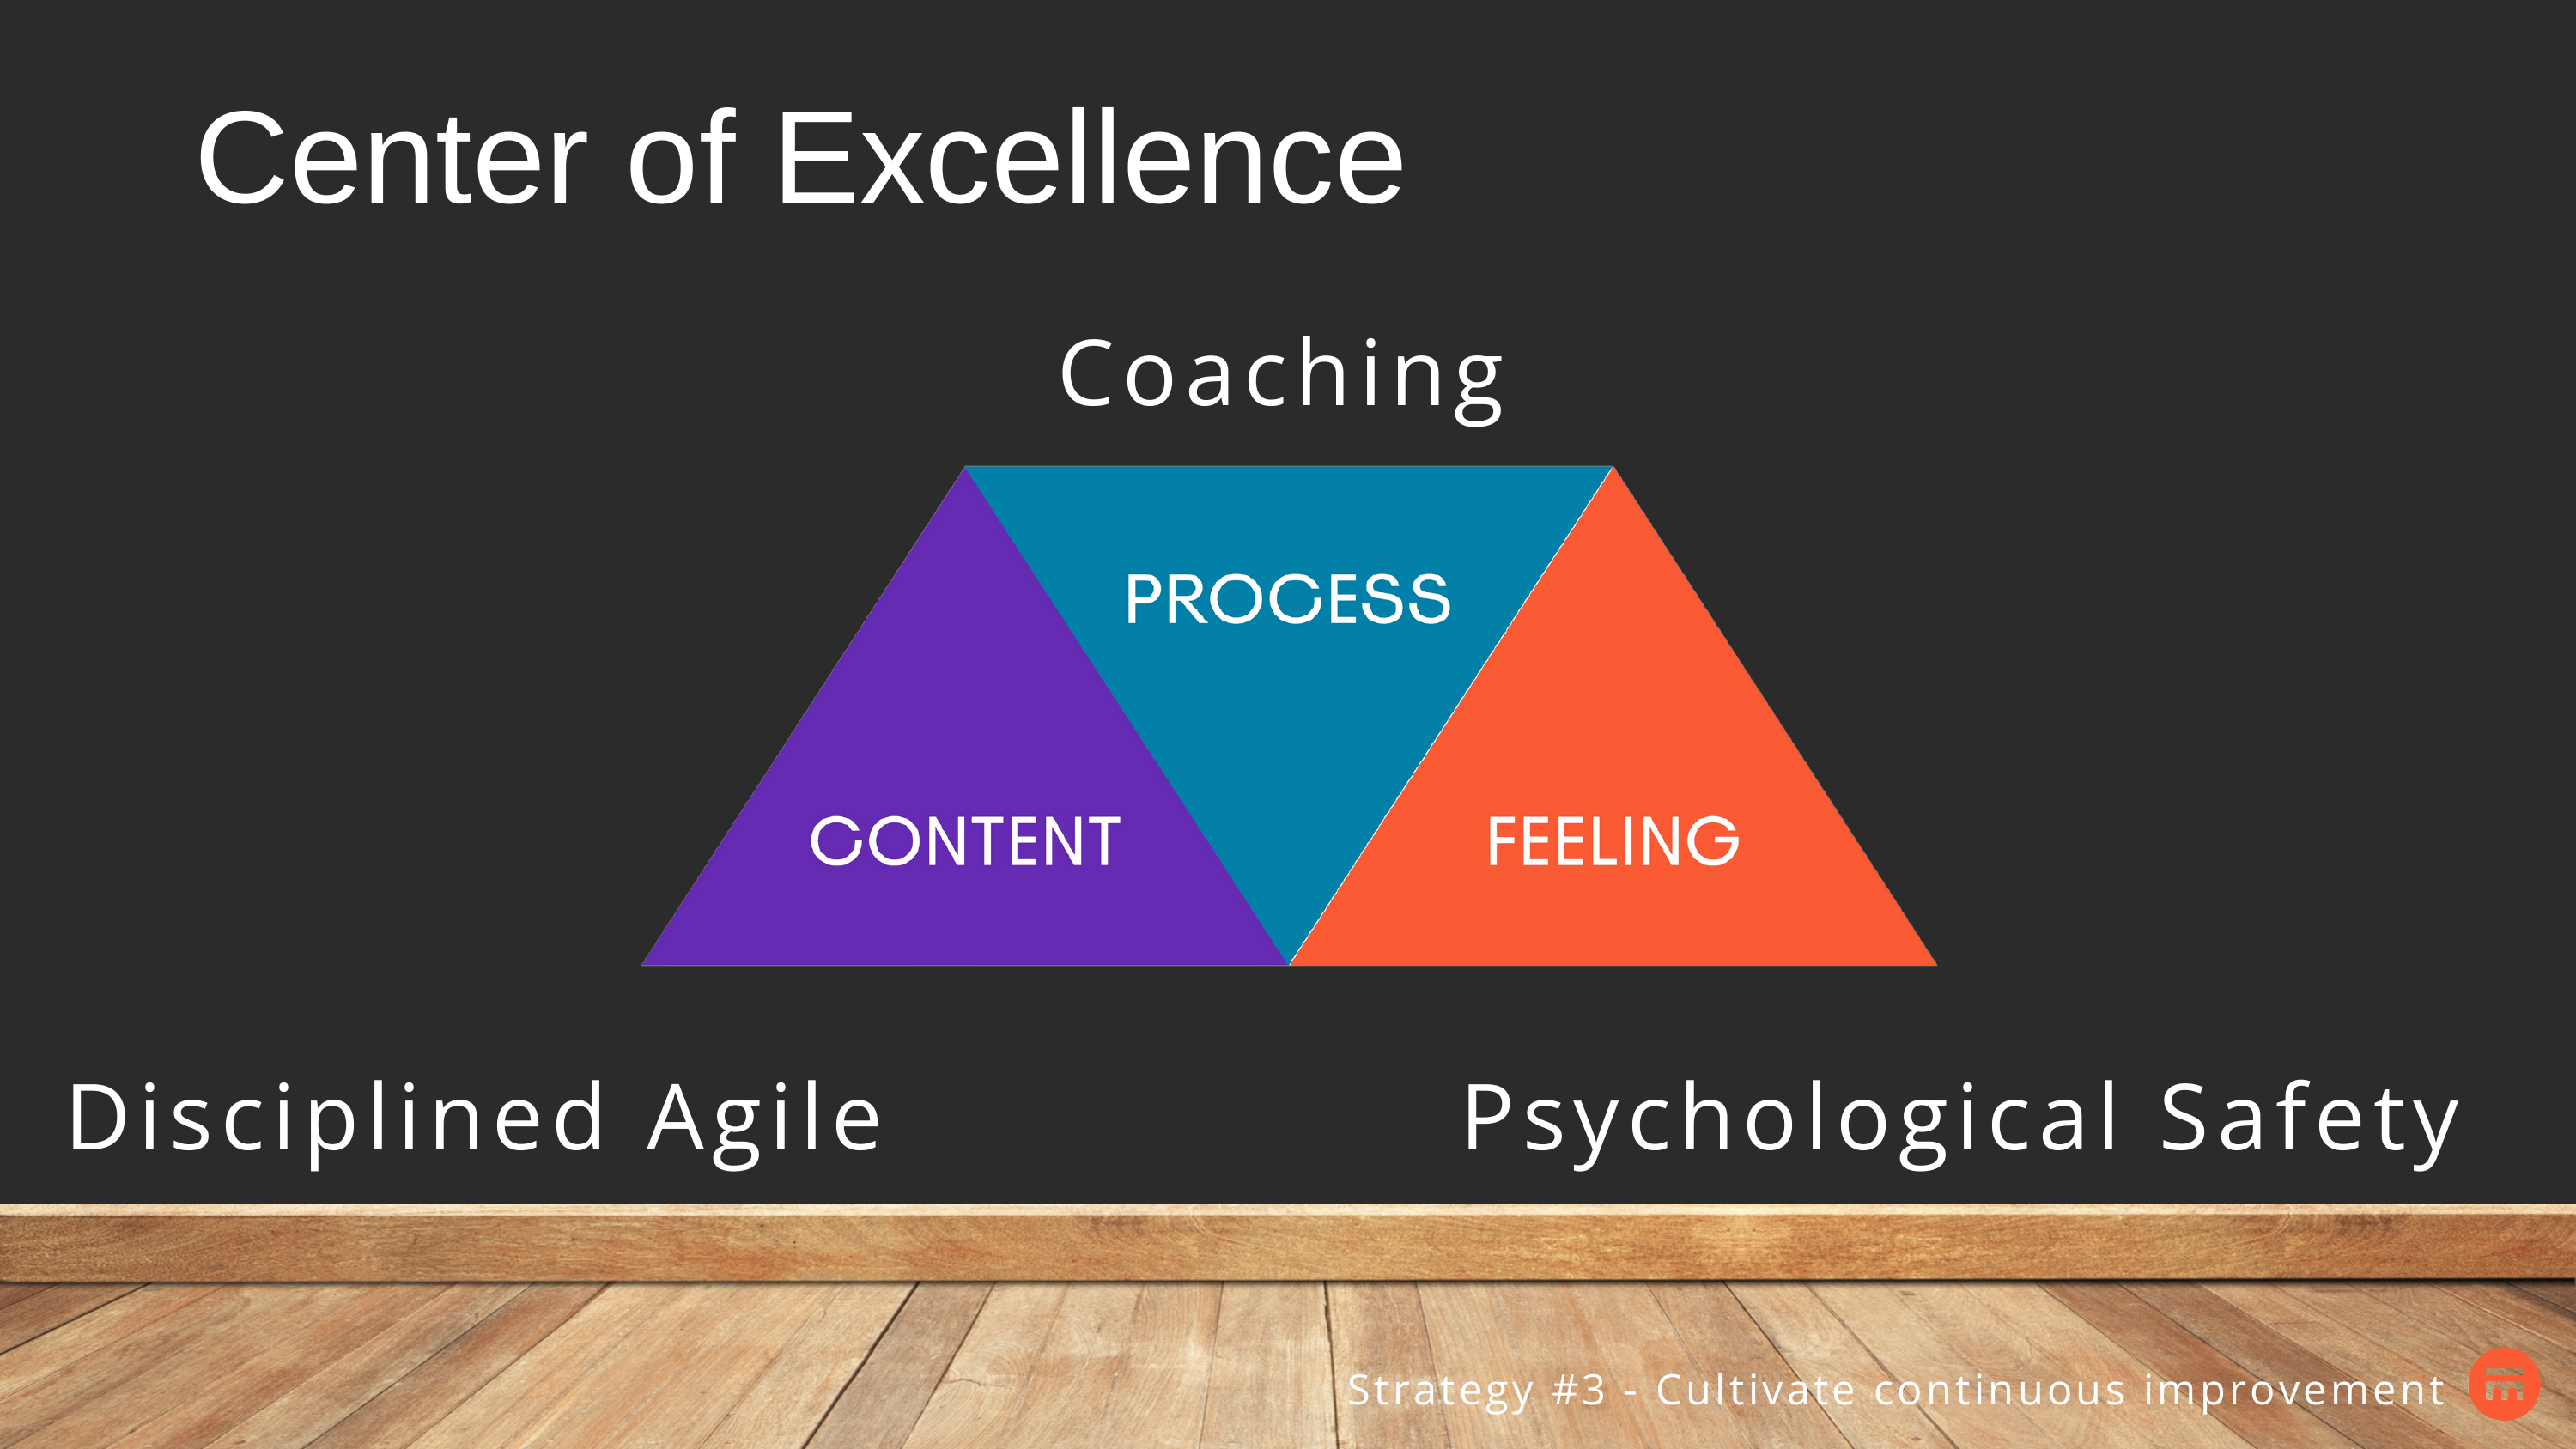

Center of Excellence
Coaching

Disciplined Agile
Psychological Safety

Strategy #3 - Cultivate continuous improvement